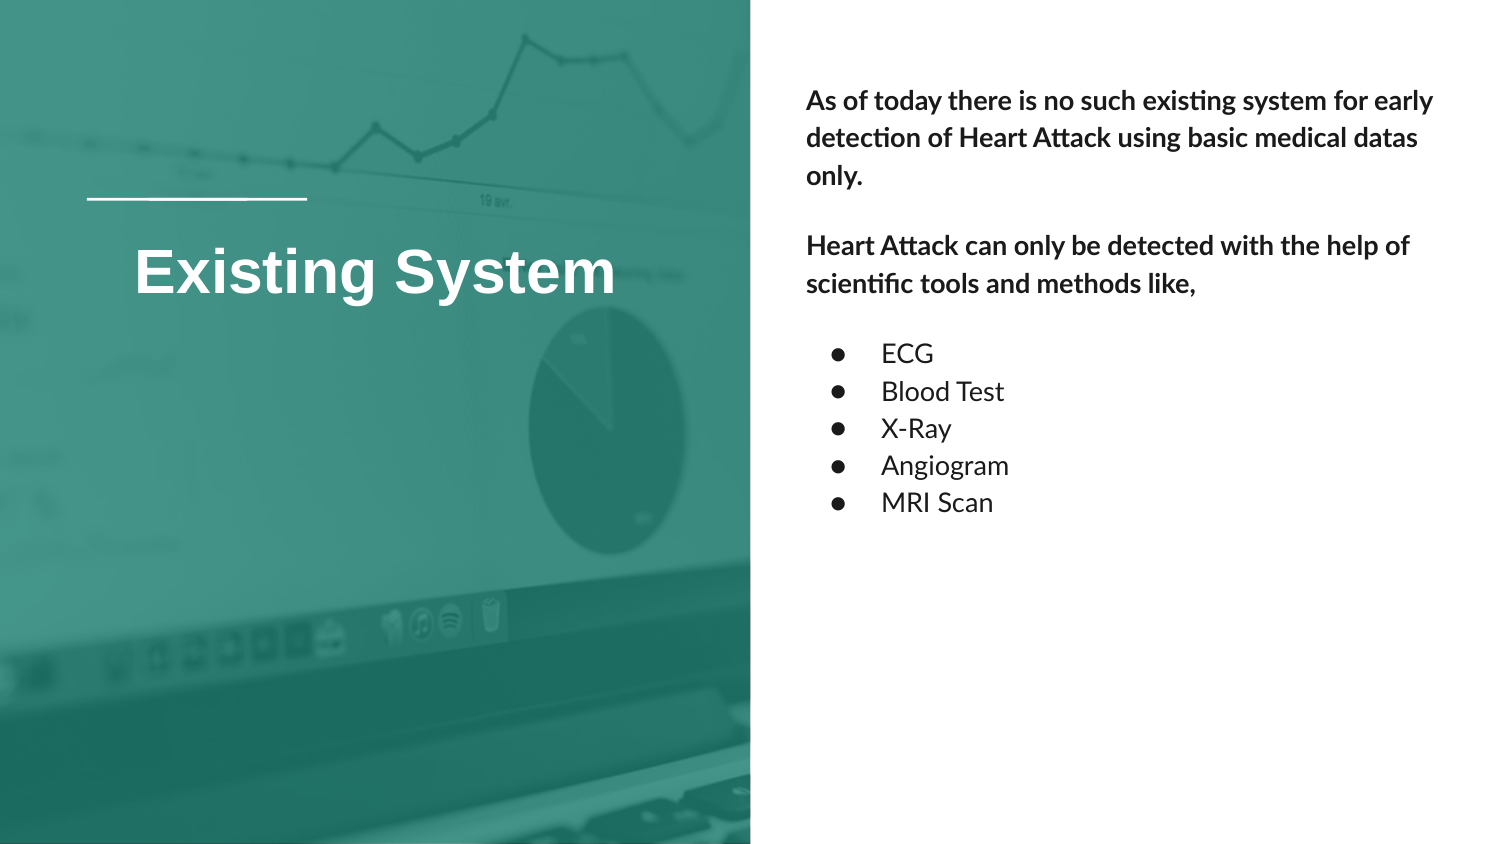

As of today there is no such existing system for early detection of Heart Attack using basic medical datas only.
Heart Attack can only be detected with the help of scientific tools and methods like,
ECG
Blood Test
X-Ray
Angiogram
MRI Scan

# Existing System